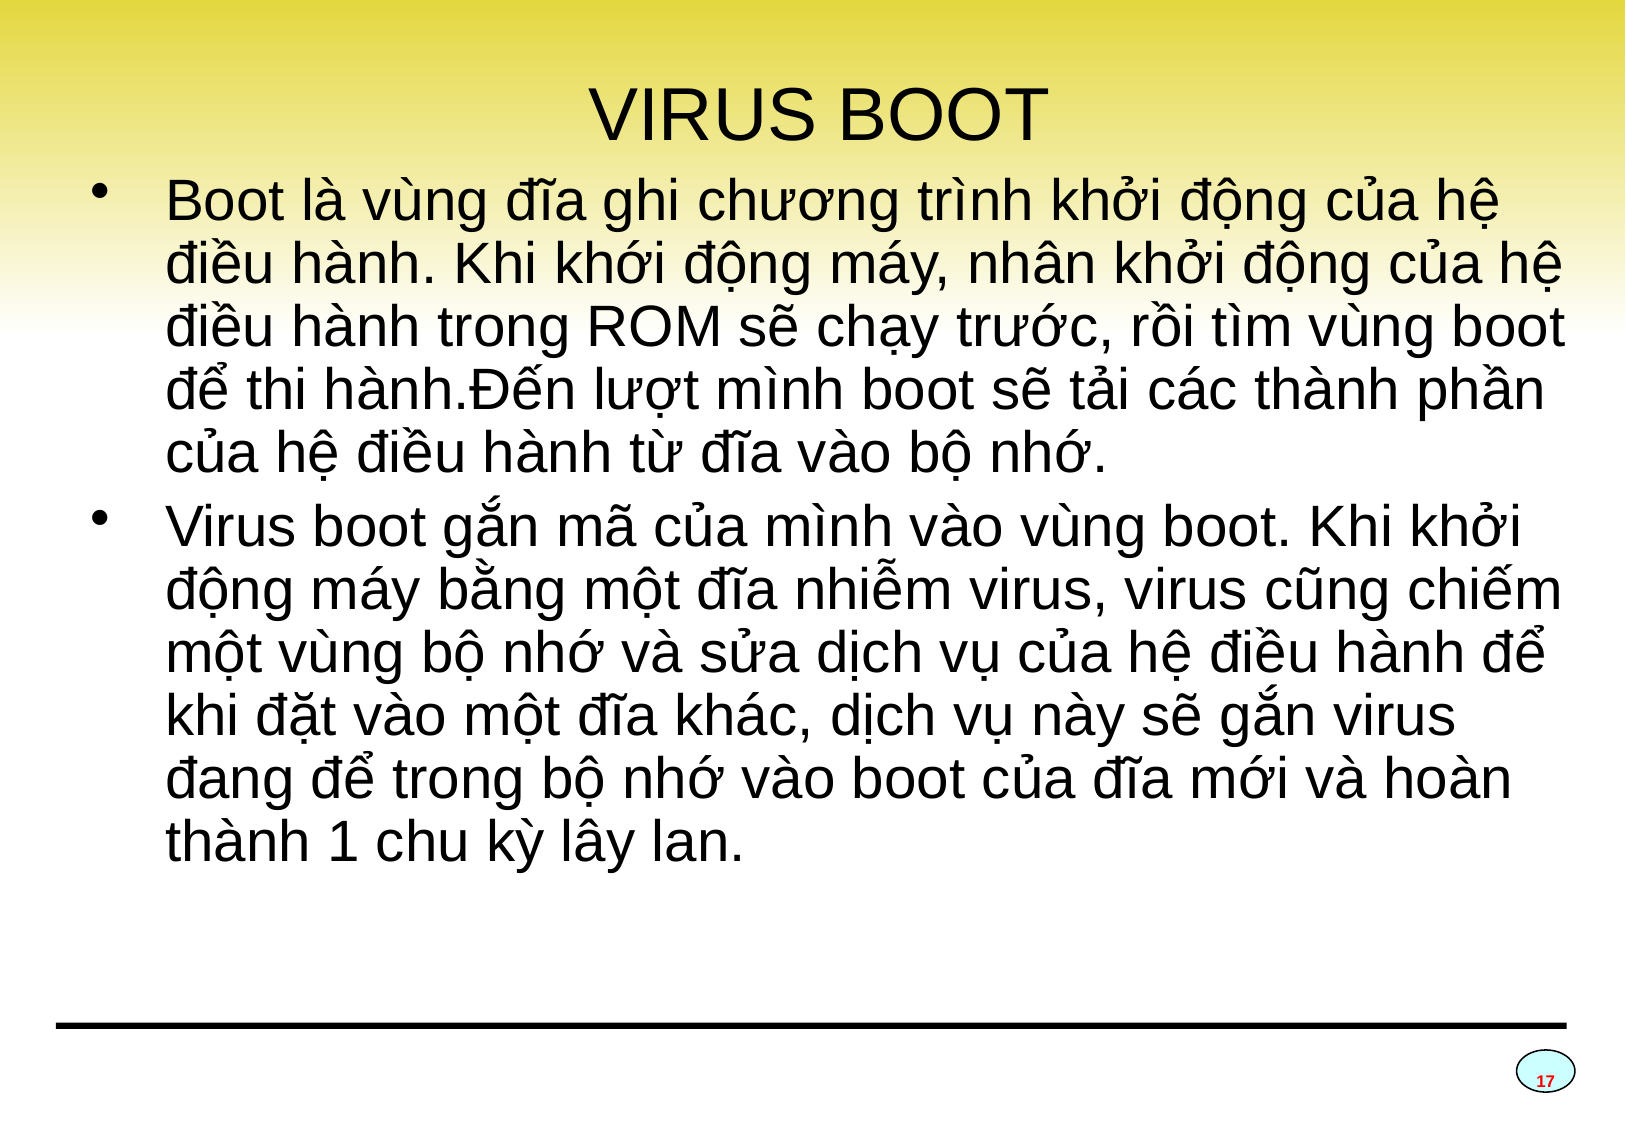

# VIRUS BOOT
Boot là vùng đĩa ghi chương trình khởi động của hệ điều hành. Khi khới động máy, nhân khởi động của hệ điều hành trong ROM sẽ chạy trước, rồi tìm vùng boot để thi hành.Đến lượt mình boot sẽ tải các thành phần của hệ điều hành từ đĩa vào bộ nhớ.
Virus boot gắn mã của mình vào vùng boot. Khi khởi động máy bằng một đĩa nhiễm virus, virus cũng chiếm một vùng bộ nhớ và sửa dịch vụ của hệ điều hành để khi đặt vào một đĩa khác, dịch vụ này sẽ gắn virus đang để trong bộ nhớ vào boot của đĩa mới và hoàn thành 1 chu kỳ lây lan.